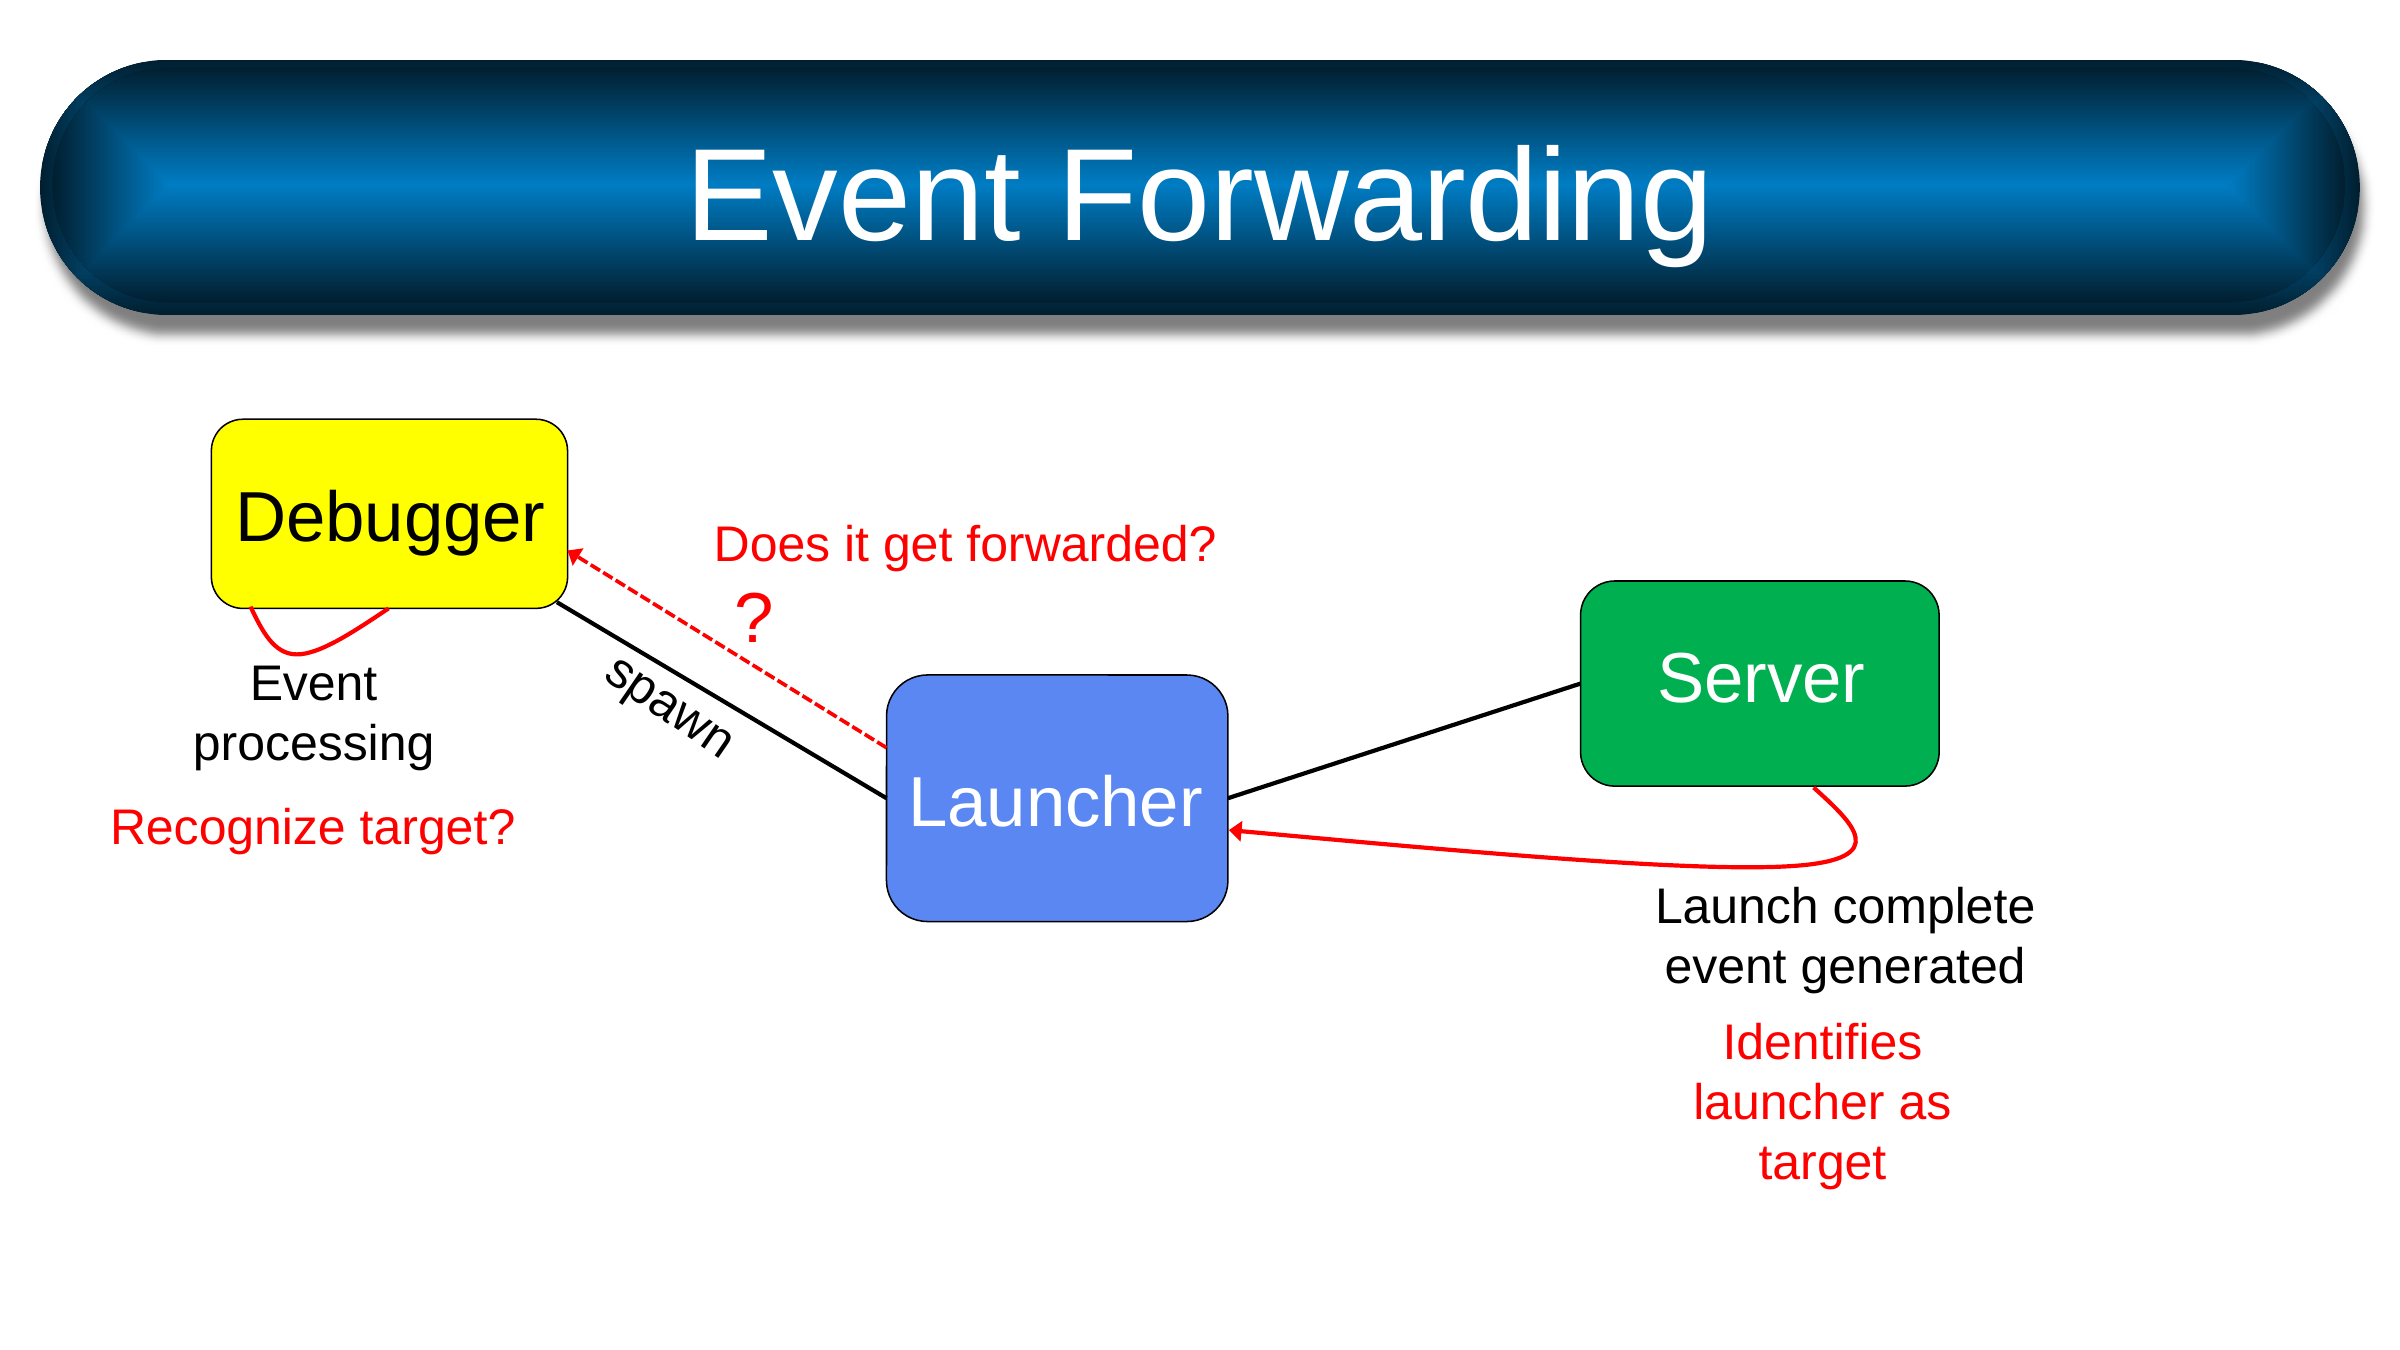

# Event Forwarding

Debugger
Does it get forwarded?
?

Server
Event processing
spawn

Launcher
Recognize target?

Launch complete event generated
Identifies launcher as target